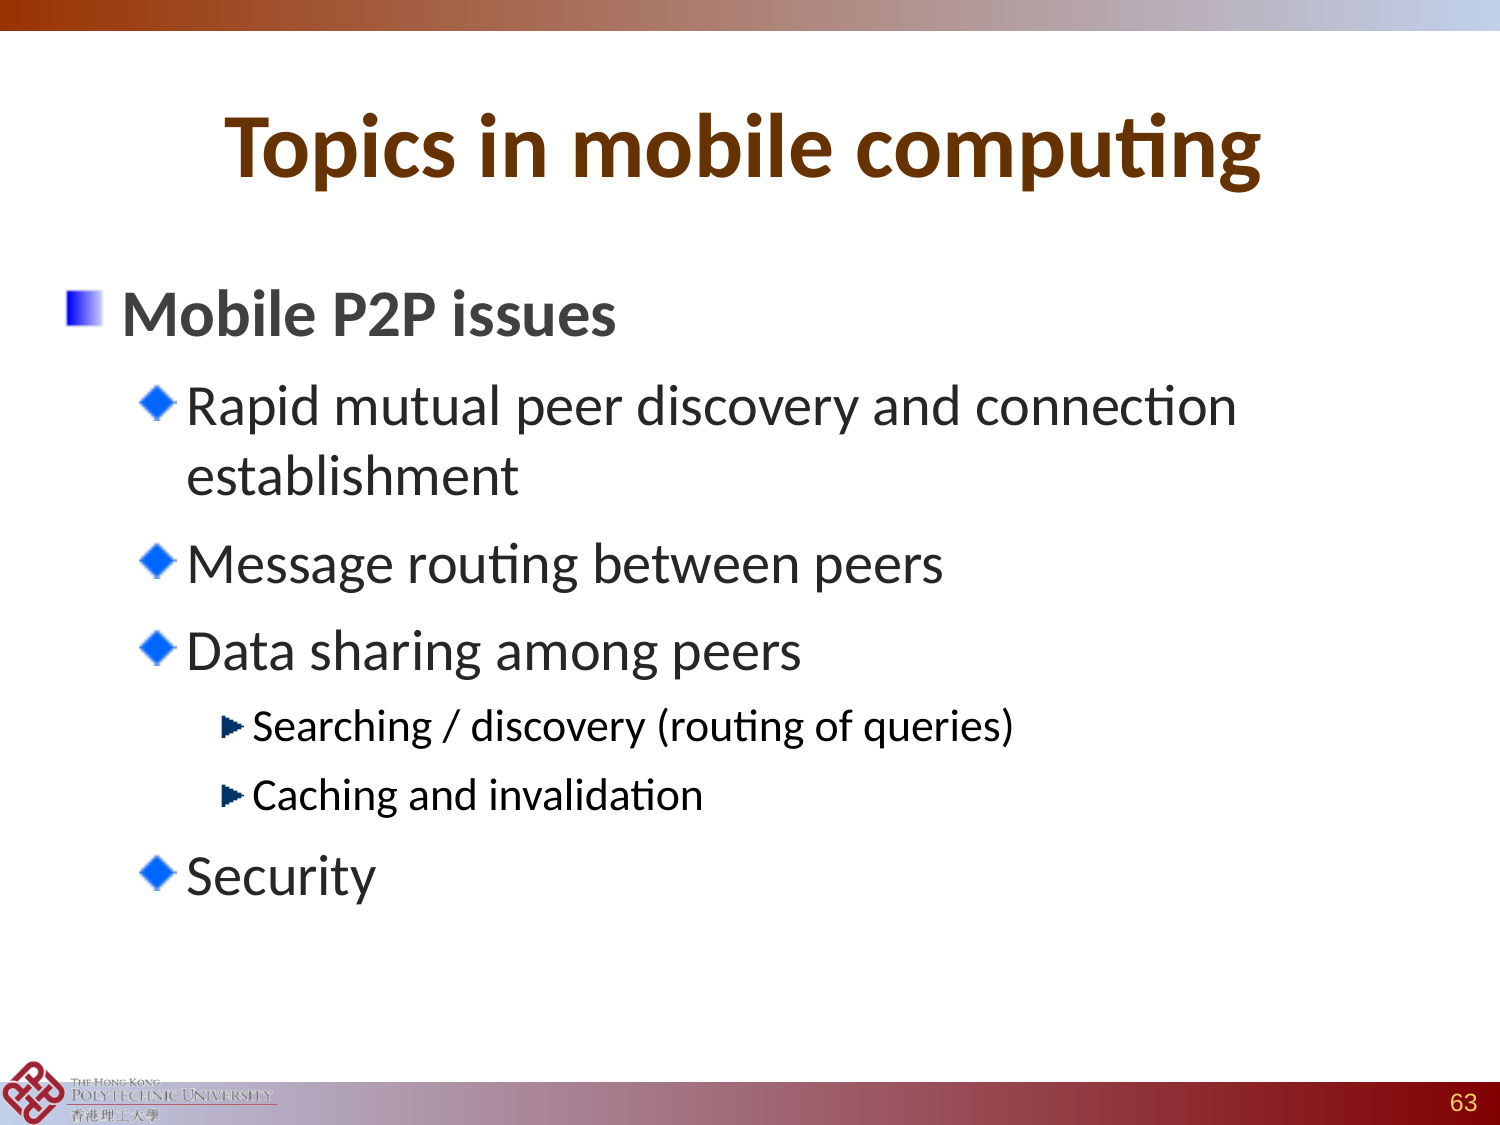

# Topics in mobile computing
Mobile P2P issues
Rapid mutual peer discovery and connection establishment
Message routing between peers
Data sharing among peers
Searching / discovery (routing of queries)
Caching and invalidation
Security